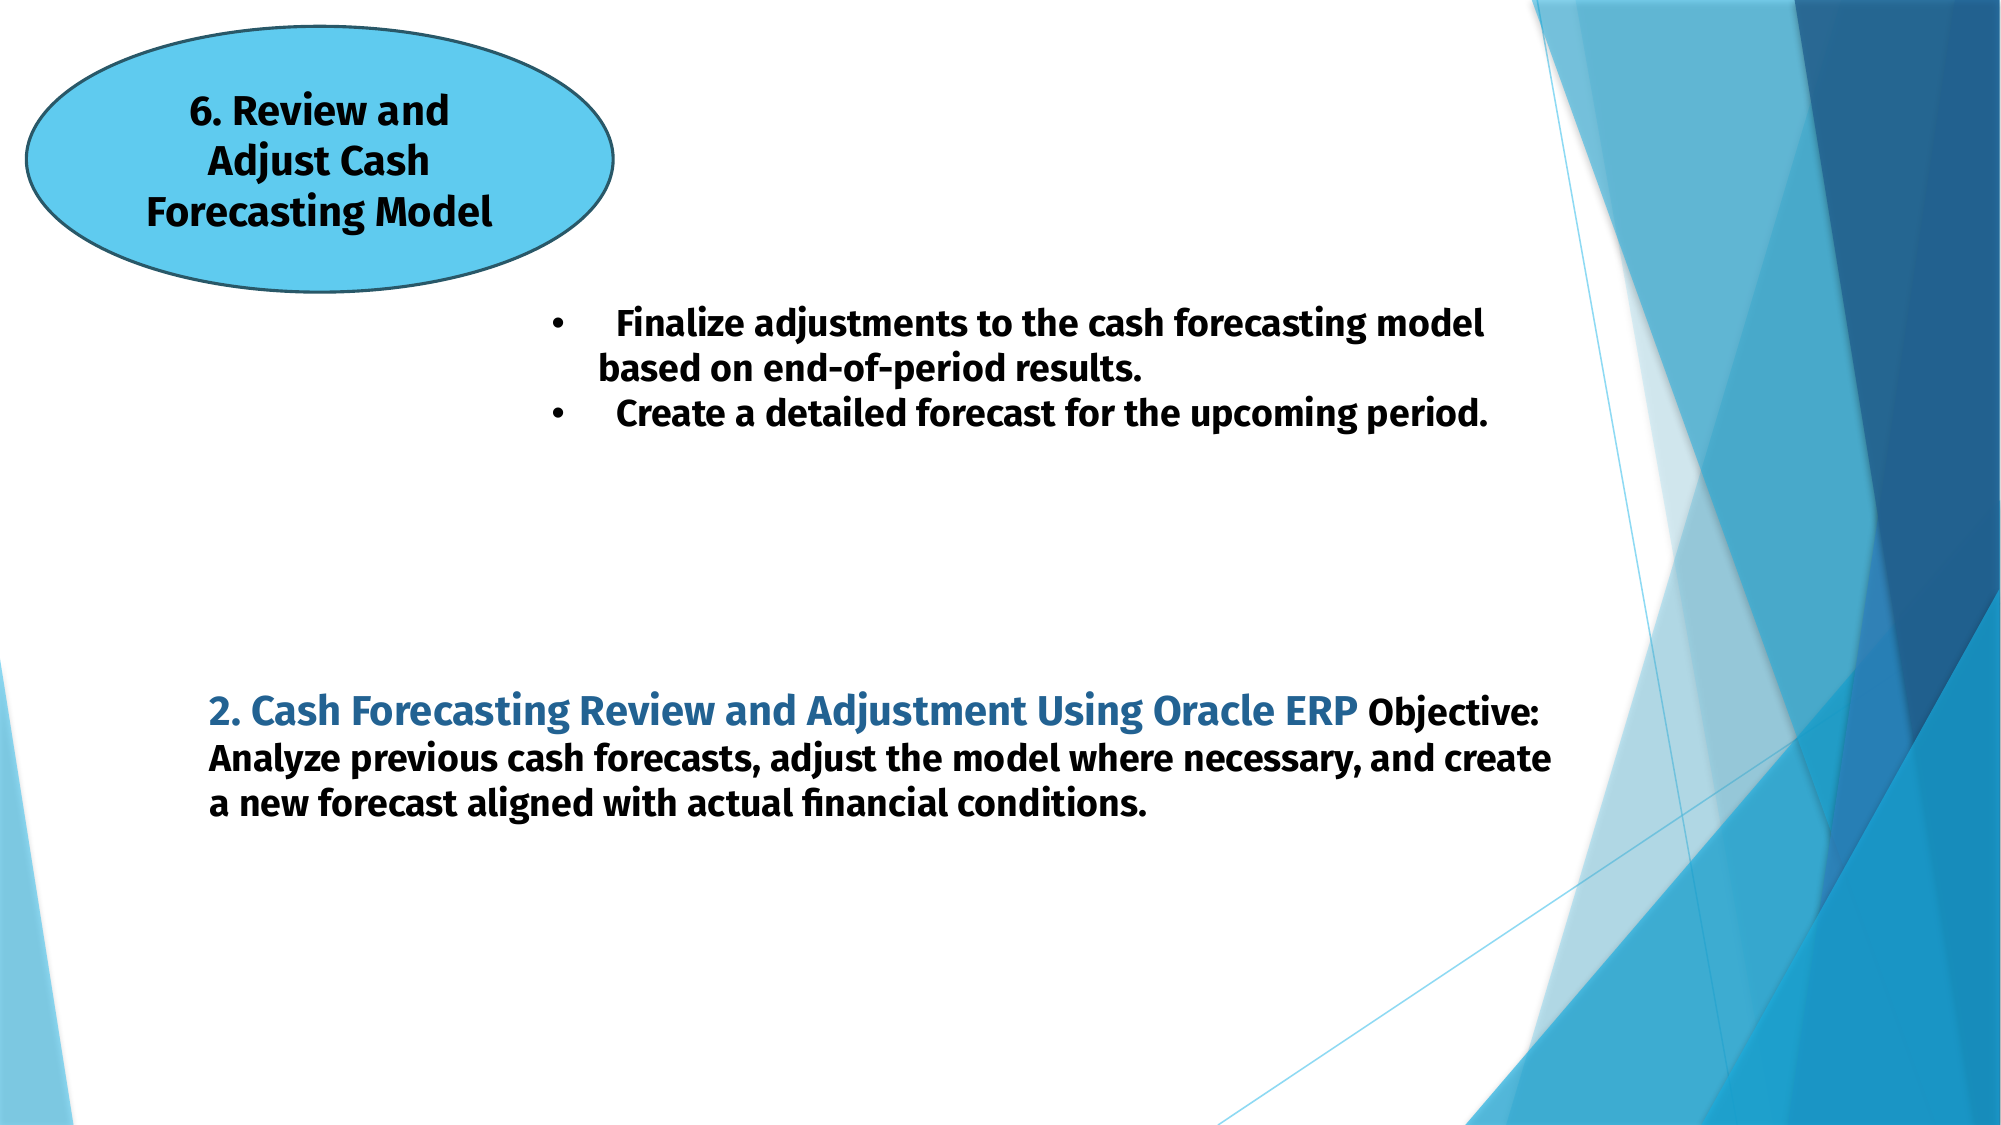

6. Review and Adjust Cash Forecasting Model
  Finalize adjustments to the cash forecasting model based on end-of-period results.
  Create a detailed forecast for the upcoming period.
2. Cash Forecasting Review and Adjustment Using Oracle ERP Objective: Analyze previous cash forecasts, adjust the model where necessary, and create a new forecast aligned with actual financial conditions.